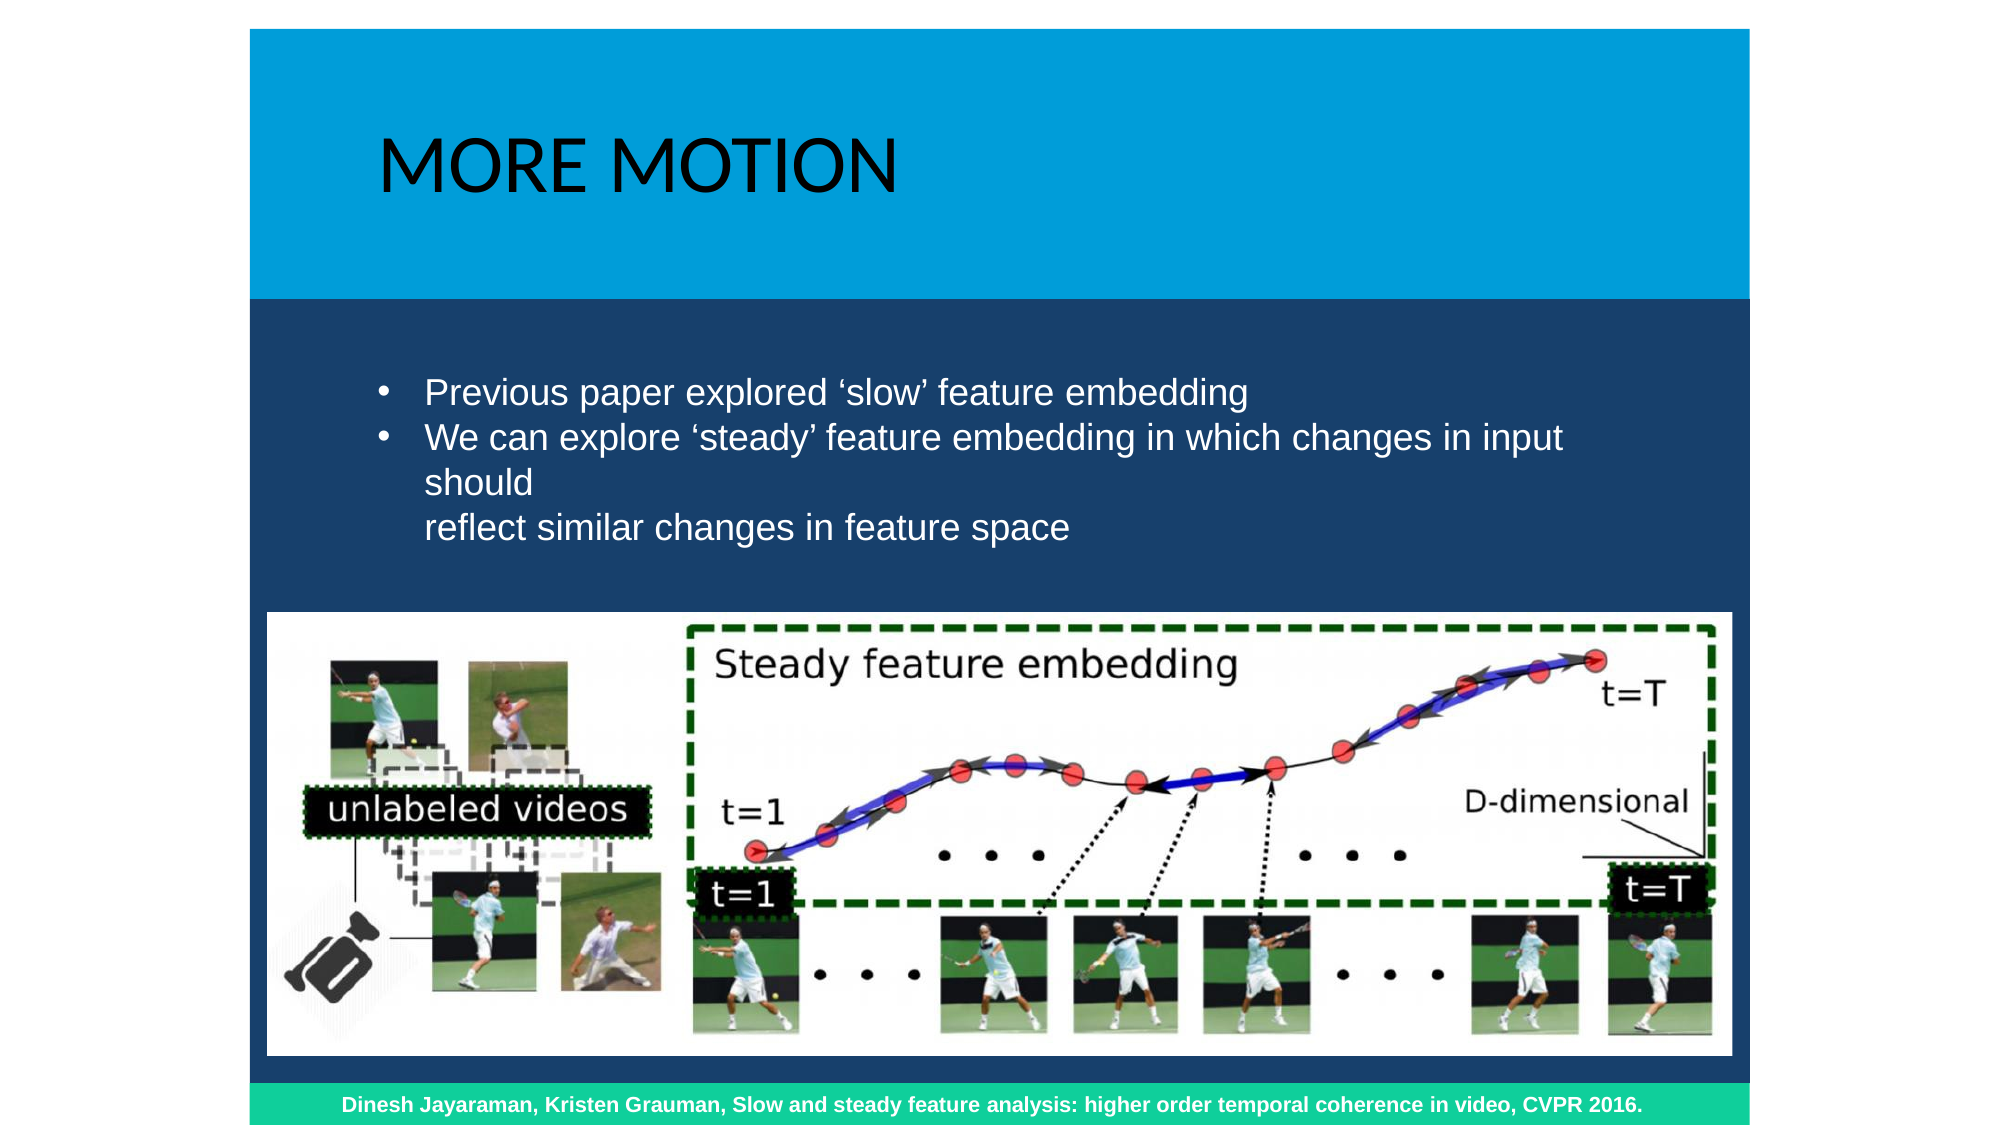

# MORE MOTION

Previous paper explored ‘slow’ feature embedding
We can explore ‘steady’ feature embedding in which changes in input should
reflect similar changes in feature space

Dinesh Jayaraman, Kristen Grauman, Slow and steady feature analysis: higher order temporal coherence in video, CVPR 2016.